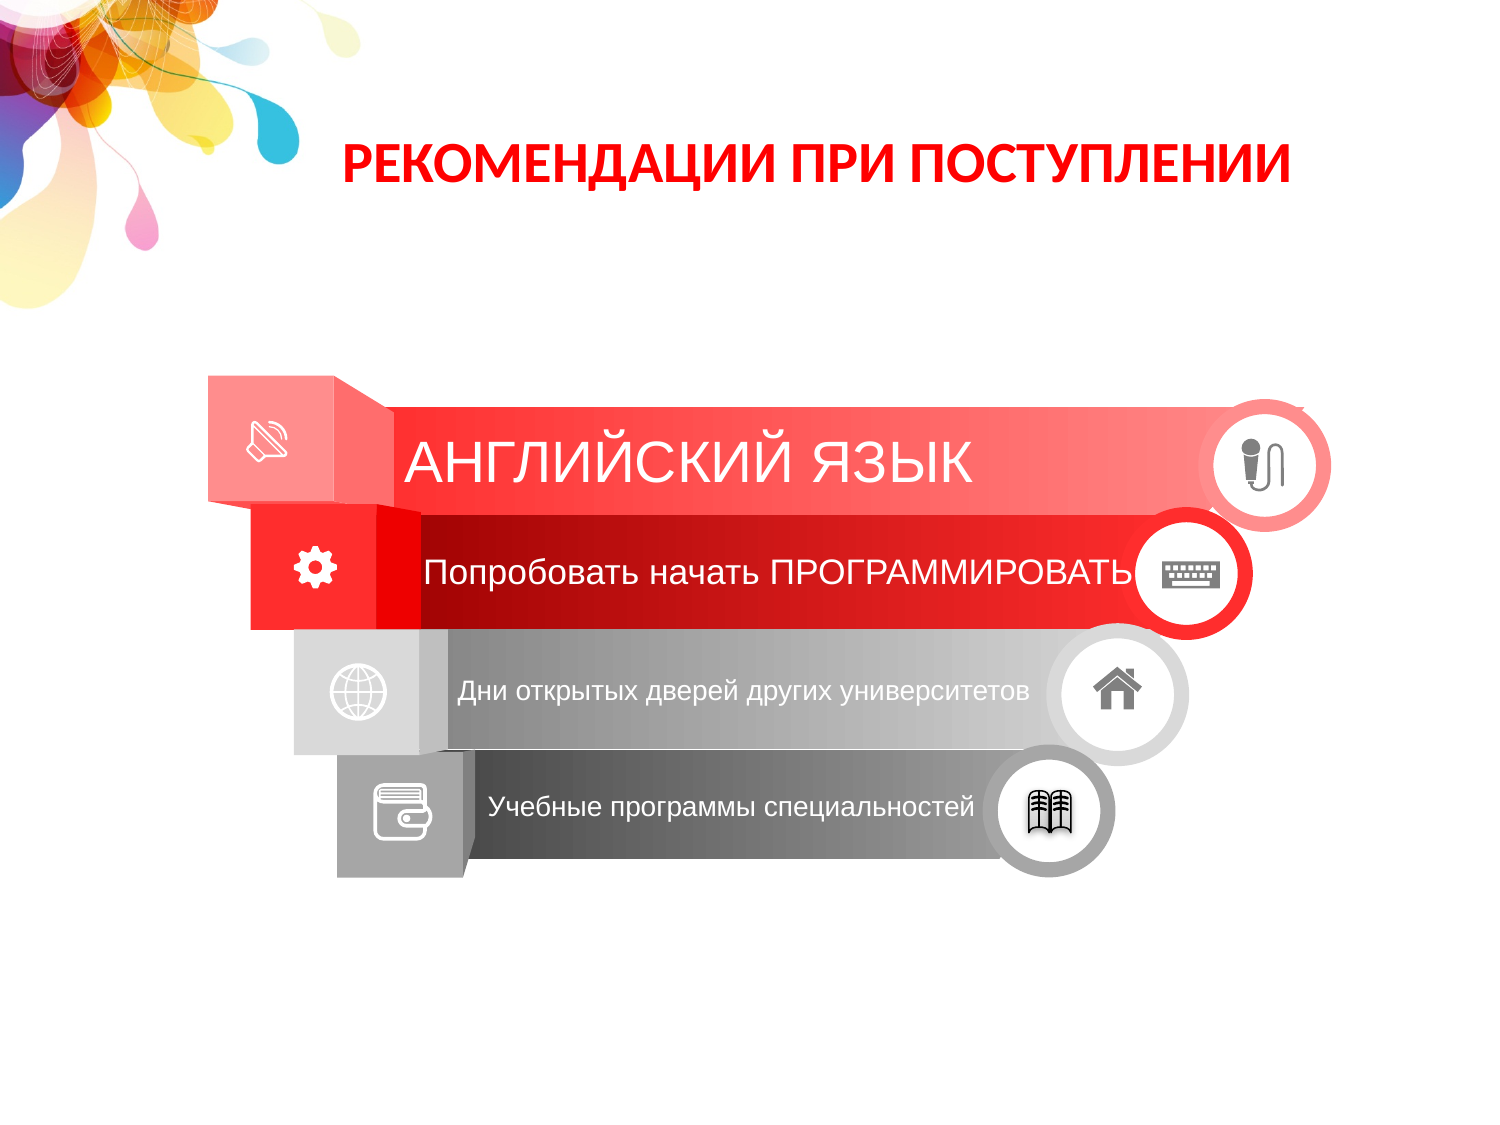

Рекомендации при поступлении

АНГЛИЙСКИЙ ЯЗЫК

Попробовать начать ПРОГРАММИРОВАТЬ

Дни открытых дверей других университетов

Учебные программы специальностей